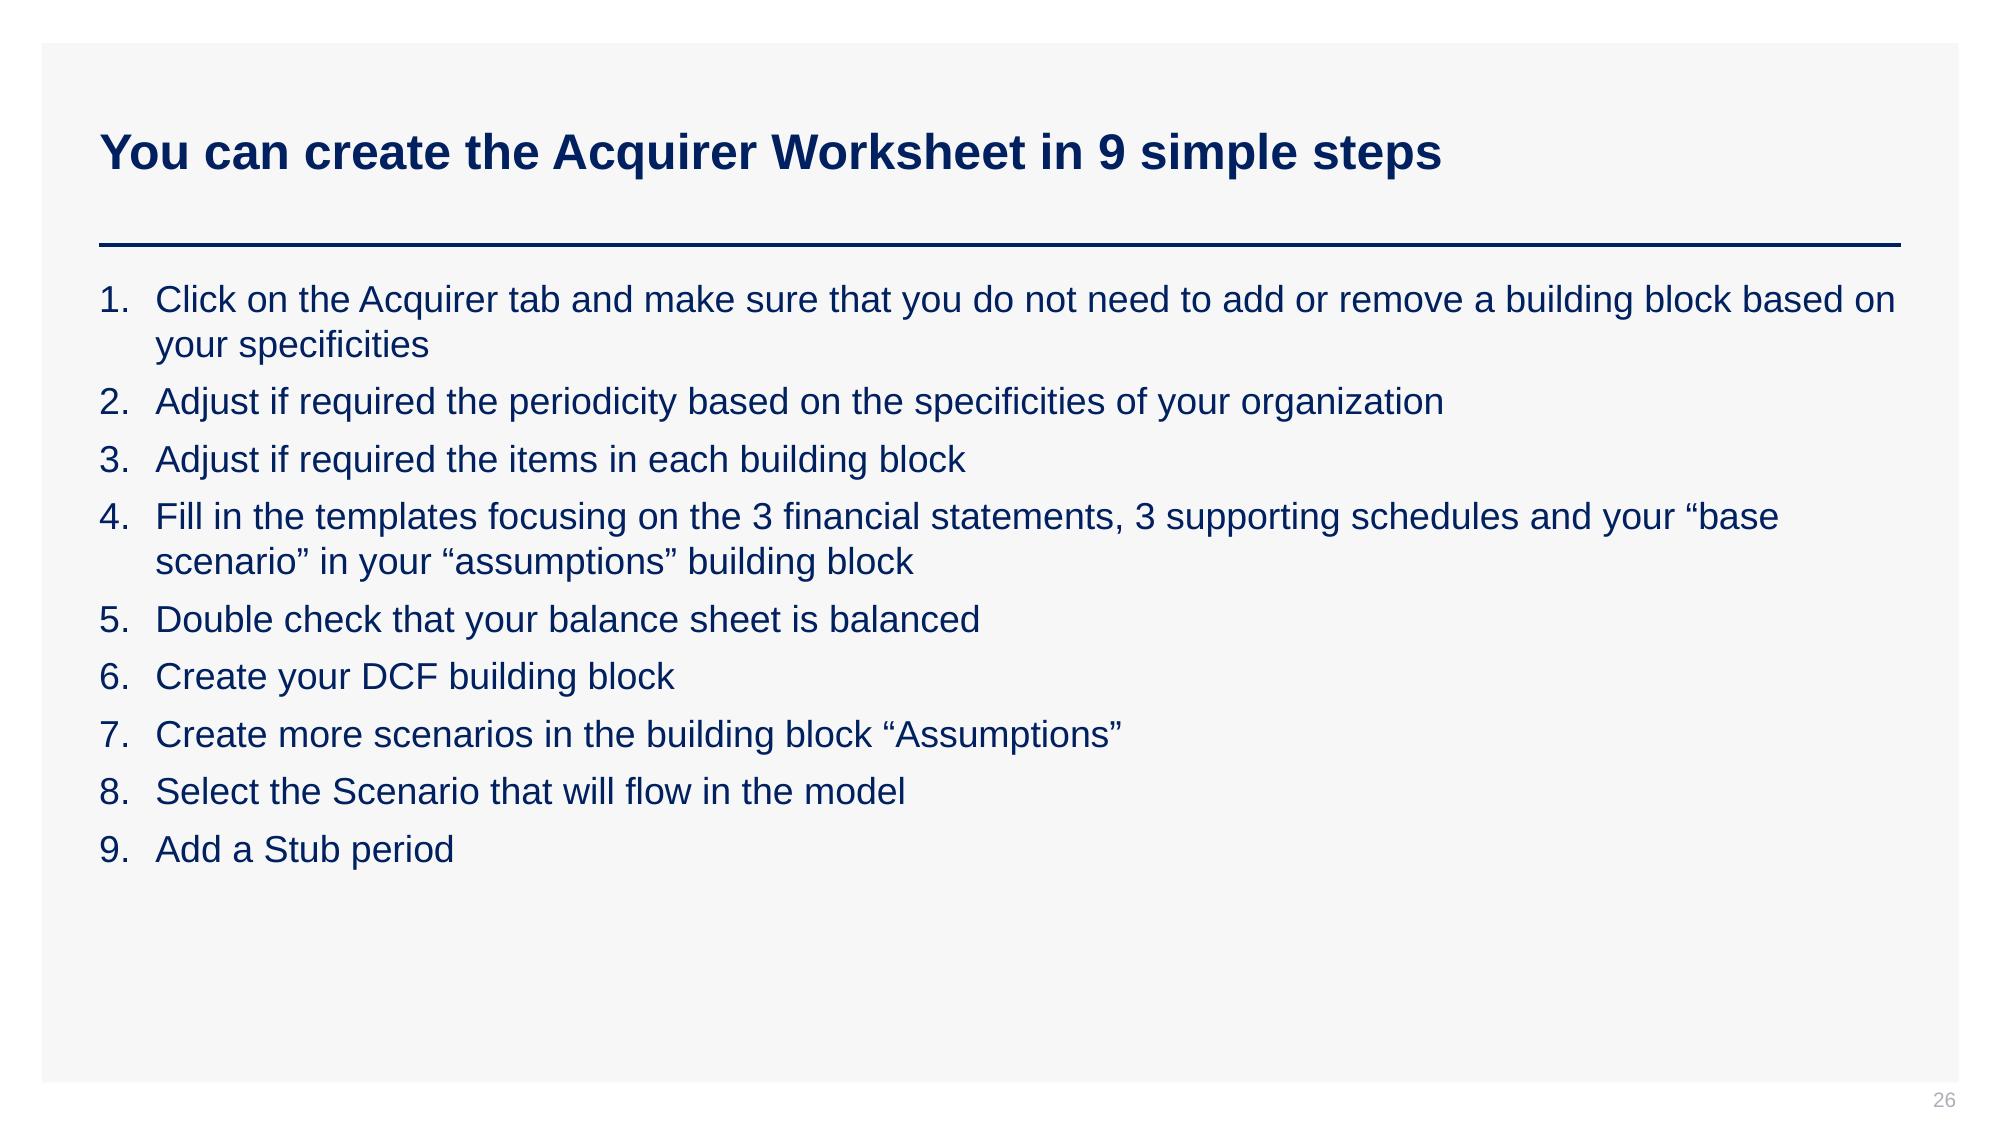

# You can create the Acquirer Worksheet in 9 simple steps
Click on the Acquirer tab and make sure that you do not need to add or remove a building block based on your specificities
Adjust if required the periodicity based on the specificities of your organization
Adjust if required the items in each building block
Fill in the templates focusing on the 3 financial statements, 3 supporting schedules and your “base scenario” in your “assumptions” building block
Double check that your balance sheet is balanced
Create your DCF building block
Create more scenarios in the building block “Assumptions”
Select the Scenario that will flow in the model
Add a Stub period

26